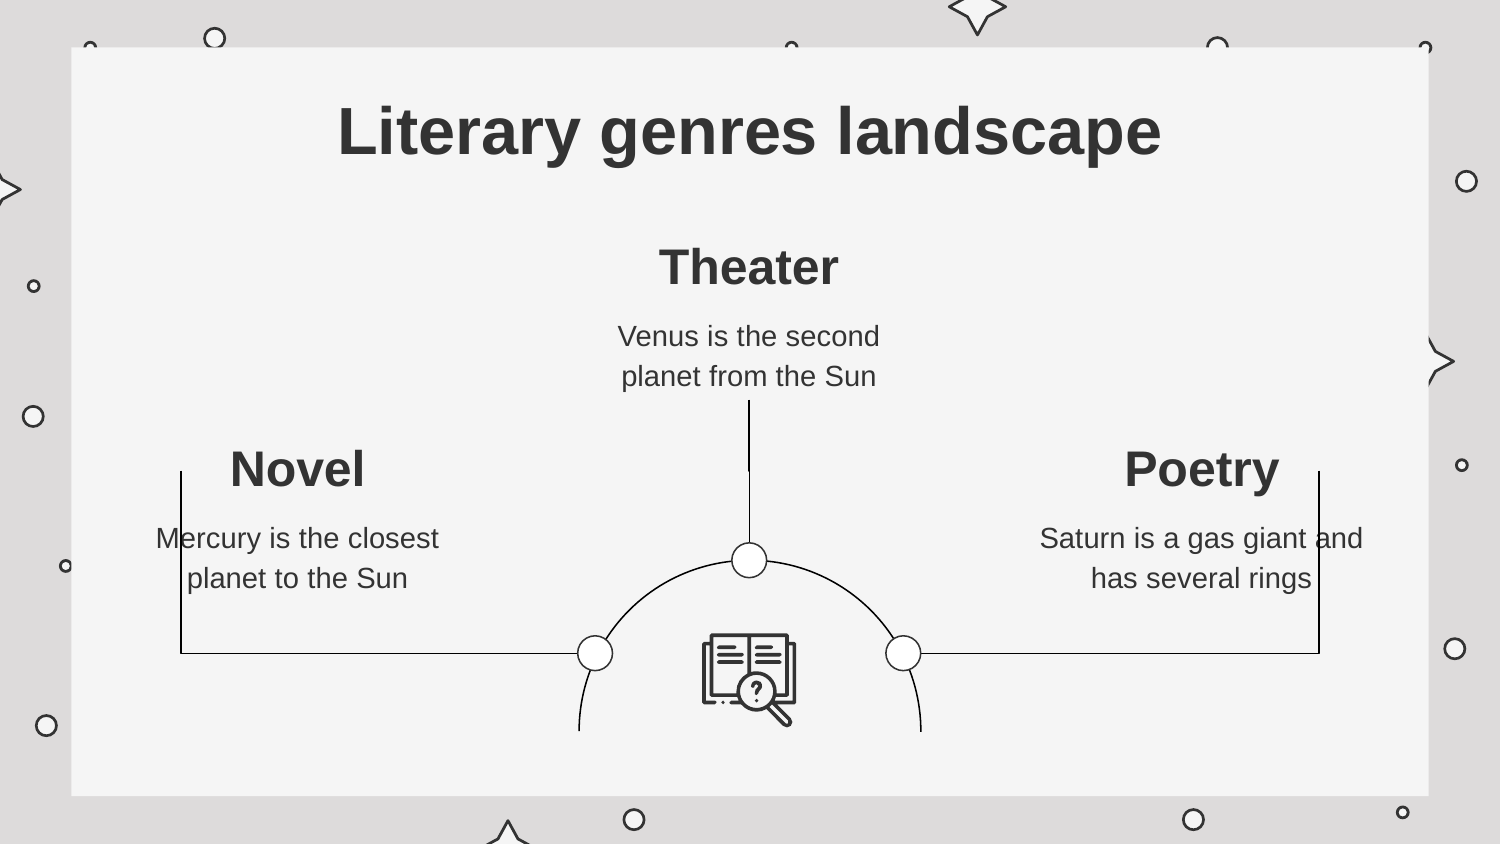

# Literary genres landscape
Theater
Venus is the second planet from the Sun

Novel
Poetry
Mercury is the closest planet to the Sun
Saturn is a gas giant and has several rings